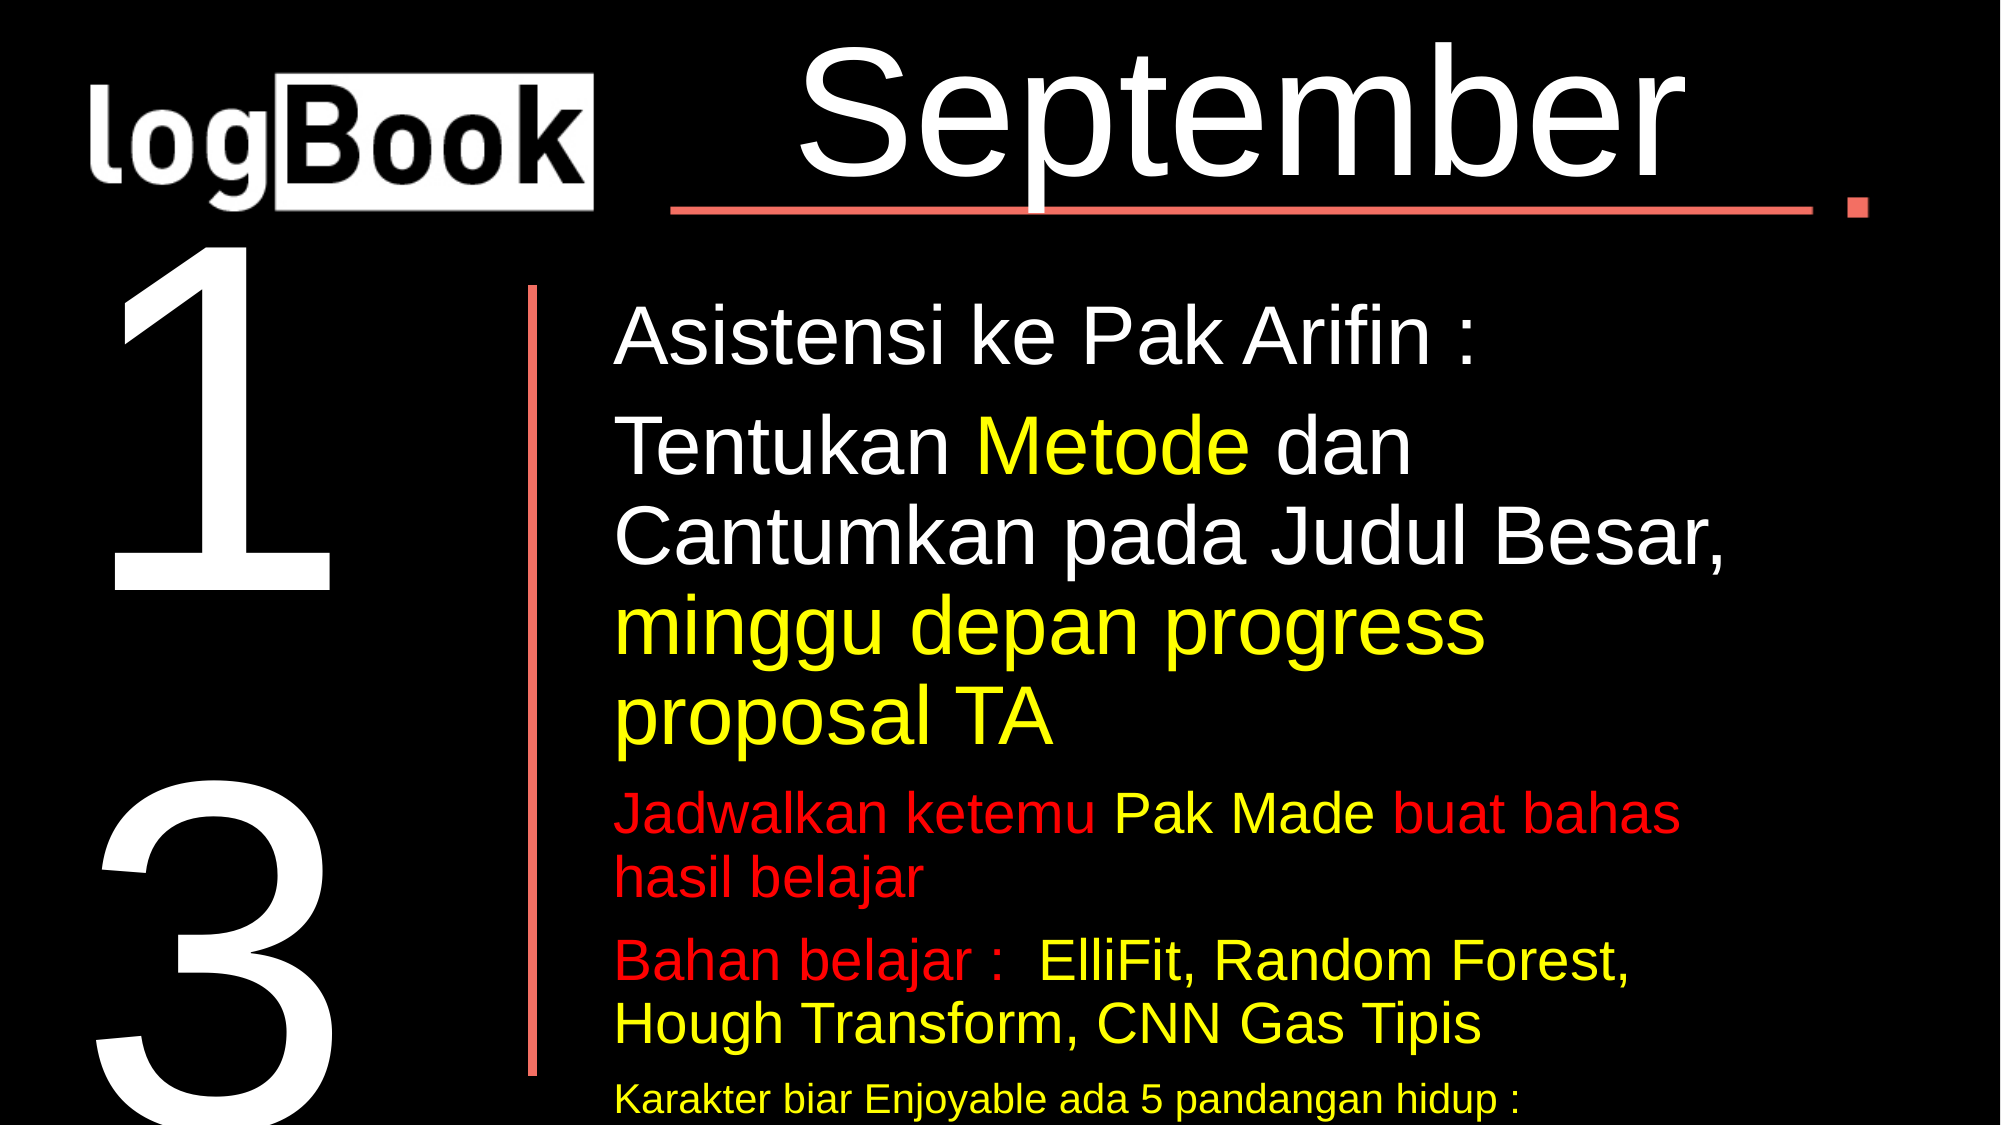

September
13
Asistensi ke Pak Arifin :
Tentukan Metode dan Cantumkan pada Judul Besar, minggu depan progress proposal TA
Jadwalkan ketemu Pak Made buat bahas hasil belajar
Bahan belajar :  ElliFit, Random Forest, Hough Transform, CNN Gas Tipis
Karakter biar Enjoyable ada 5 pandangan hidup :
Seni Agama Politik Cinta Seks https://youtu.be/dEN-zk9epag Joko Anwar